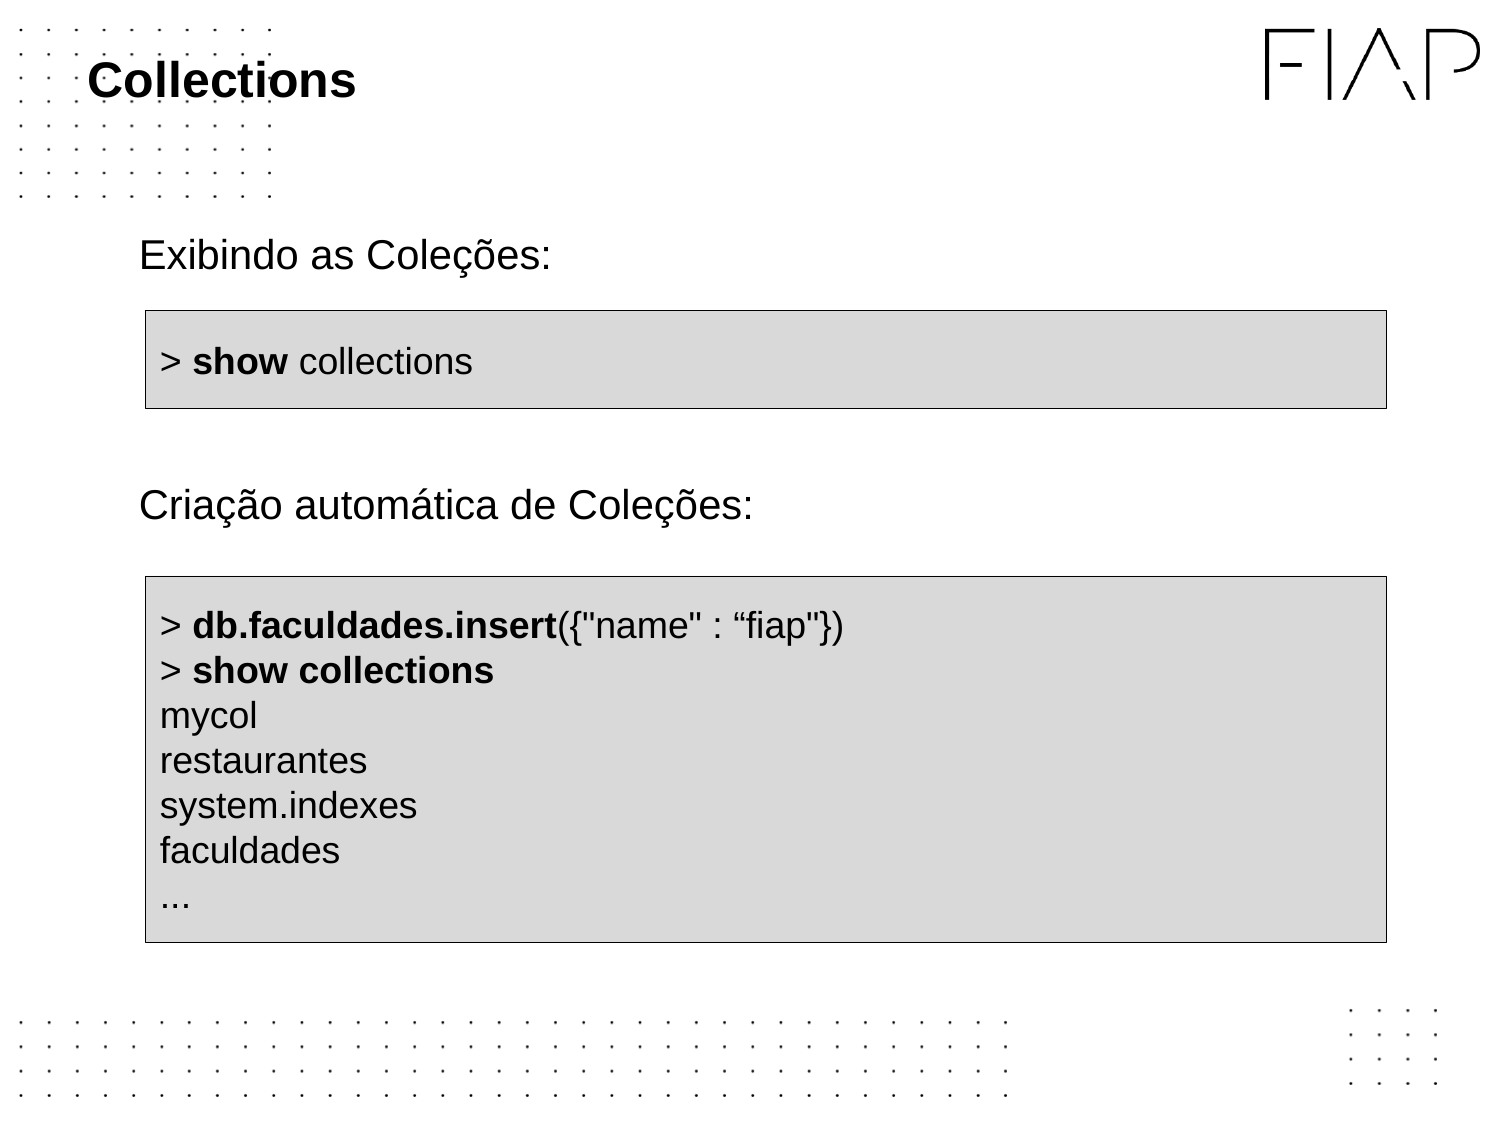

# Collections
Exibindo as Coleções:

Criação automática de Coleções:
> show collections
> db.faculdades.insert({"name" : “fiap"})
> show collections
mycol
restaurantes
system.indexes
faculdades
...